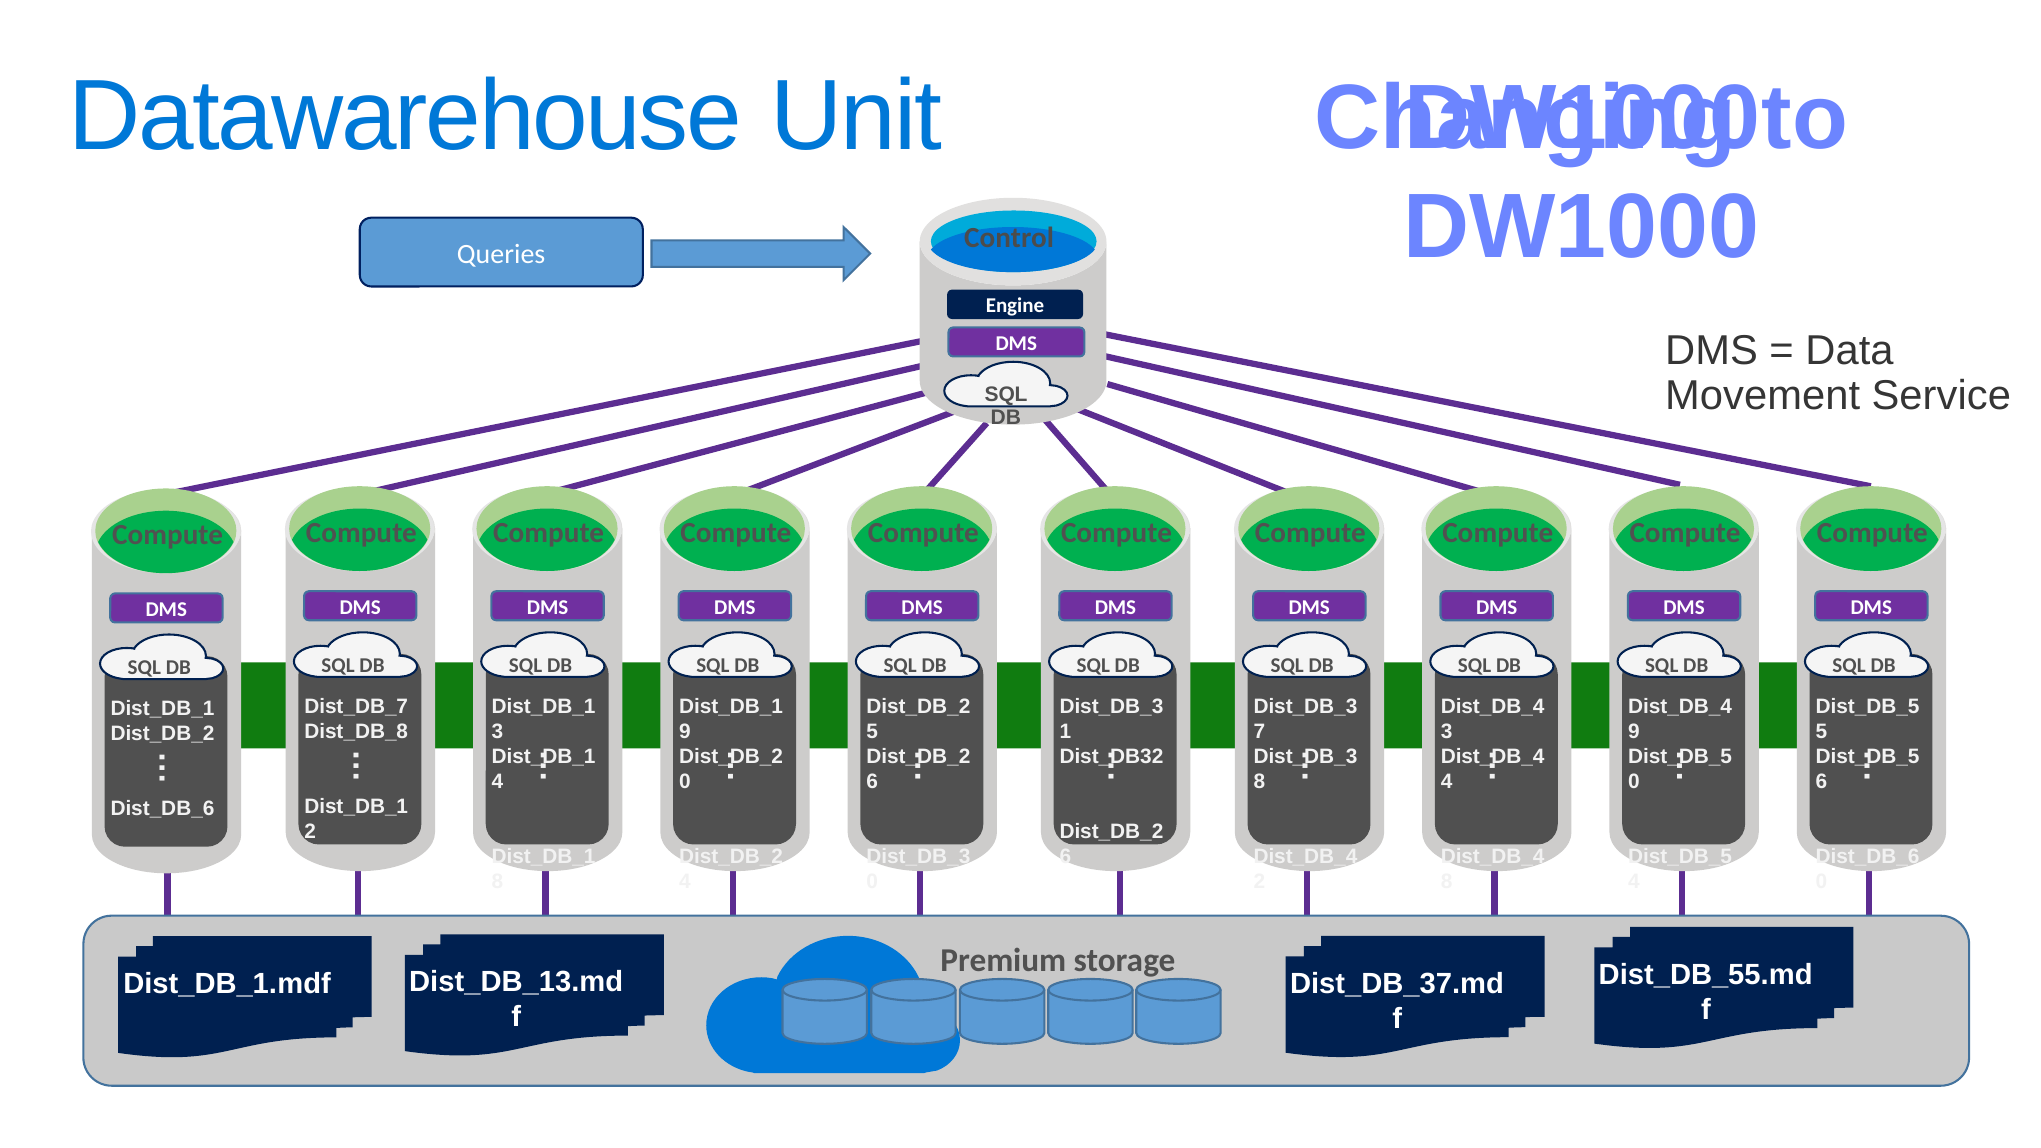

# Datawarehouse Unit
DW1000
Changing to
DW1000

Control
Queries

Engine
DMS = Data Movement Service
DMS
SQL DB

Compute

Compute

Compute

Compute

Compute

Compute

Compute

Compute

Compute

Compute
DMS
DMS
DMS
DMS
DMS
DMS
DMS
DMS
DMS
DMS
SQL DB
SQL DB
SQL DB
SQL DB
SQL DB
SQL DB
SQL DB
SQL DB
SQL DB
SQL DB
Dist_DB_7
Dist_DB_8

Dist_DB_12
Dist_DB_13
Dist_DB_14

Dist_DB_18
Dist_DB_19
Dist_DB_20

Dist_DB_24
Dist_DB_25
Dist_DB_26

Dist_DB_30
Dist_DB_31
Dist_DB32

Dist_DB_26
Dist_DB_37
Dist_DB_38

Dist_DB_42
Dist_DB_43
Dist_DB_44

Dist_DB_48
Dist_DB_49
Dist_DB_50

Dist_DB_54
Dist_DB_55
Dist_DB_56

Dist_DB_60
Dist_DB_1
Dist_DB_2

Dist_DB_6

…
…
…
…
…
…
…
…
…
…

Premium storage
Dist_DB_55.mdf
Dist_DB_13.mdf

Dist_DB_37.mdf
Dist_DB_1.mdf